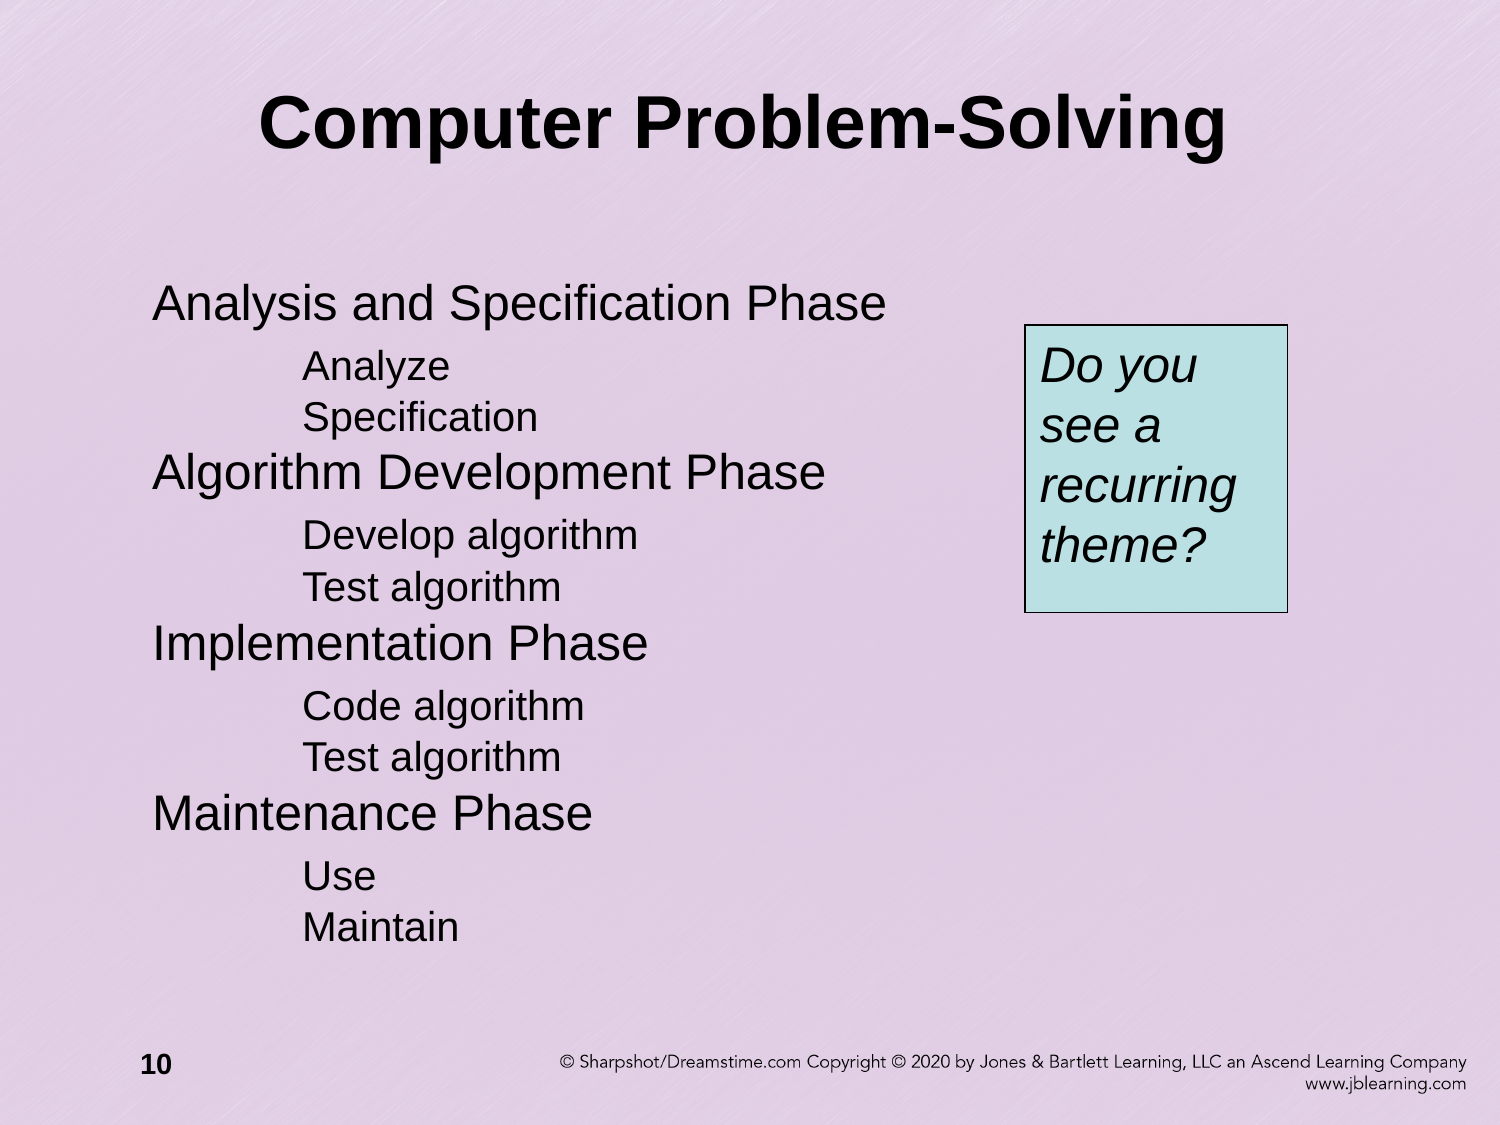

# Computer Problem-Solving
Analysis and Specification Phase
	Analyze
	Specification
Algorithm Development Phase
	Develop algorithm
	Test algorithm
Implementation Phase
	Code algorithm
	Test algorithm
Maintenance Phase
	Use
	Maintain
Do you
see a
recurring
theme?
10